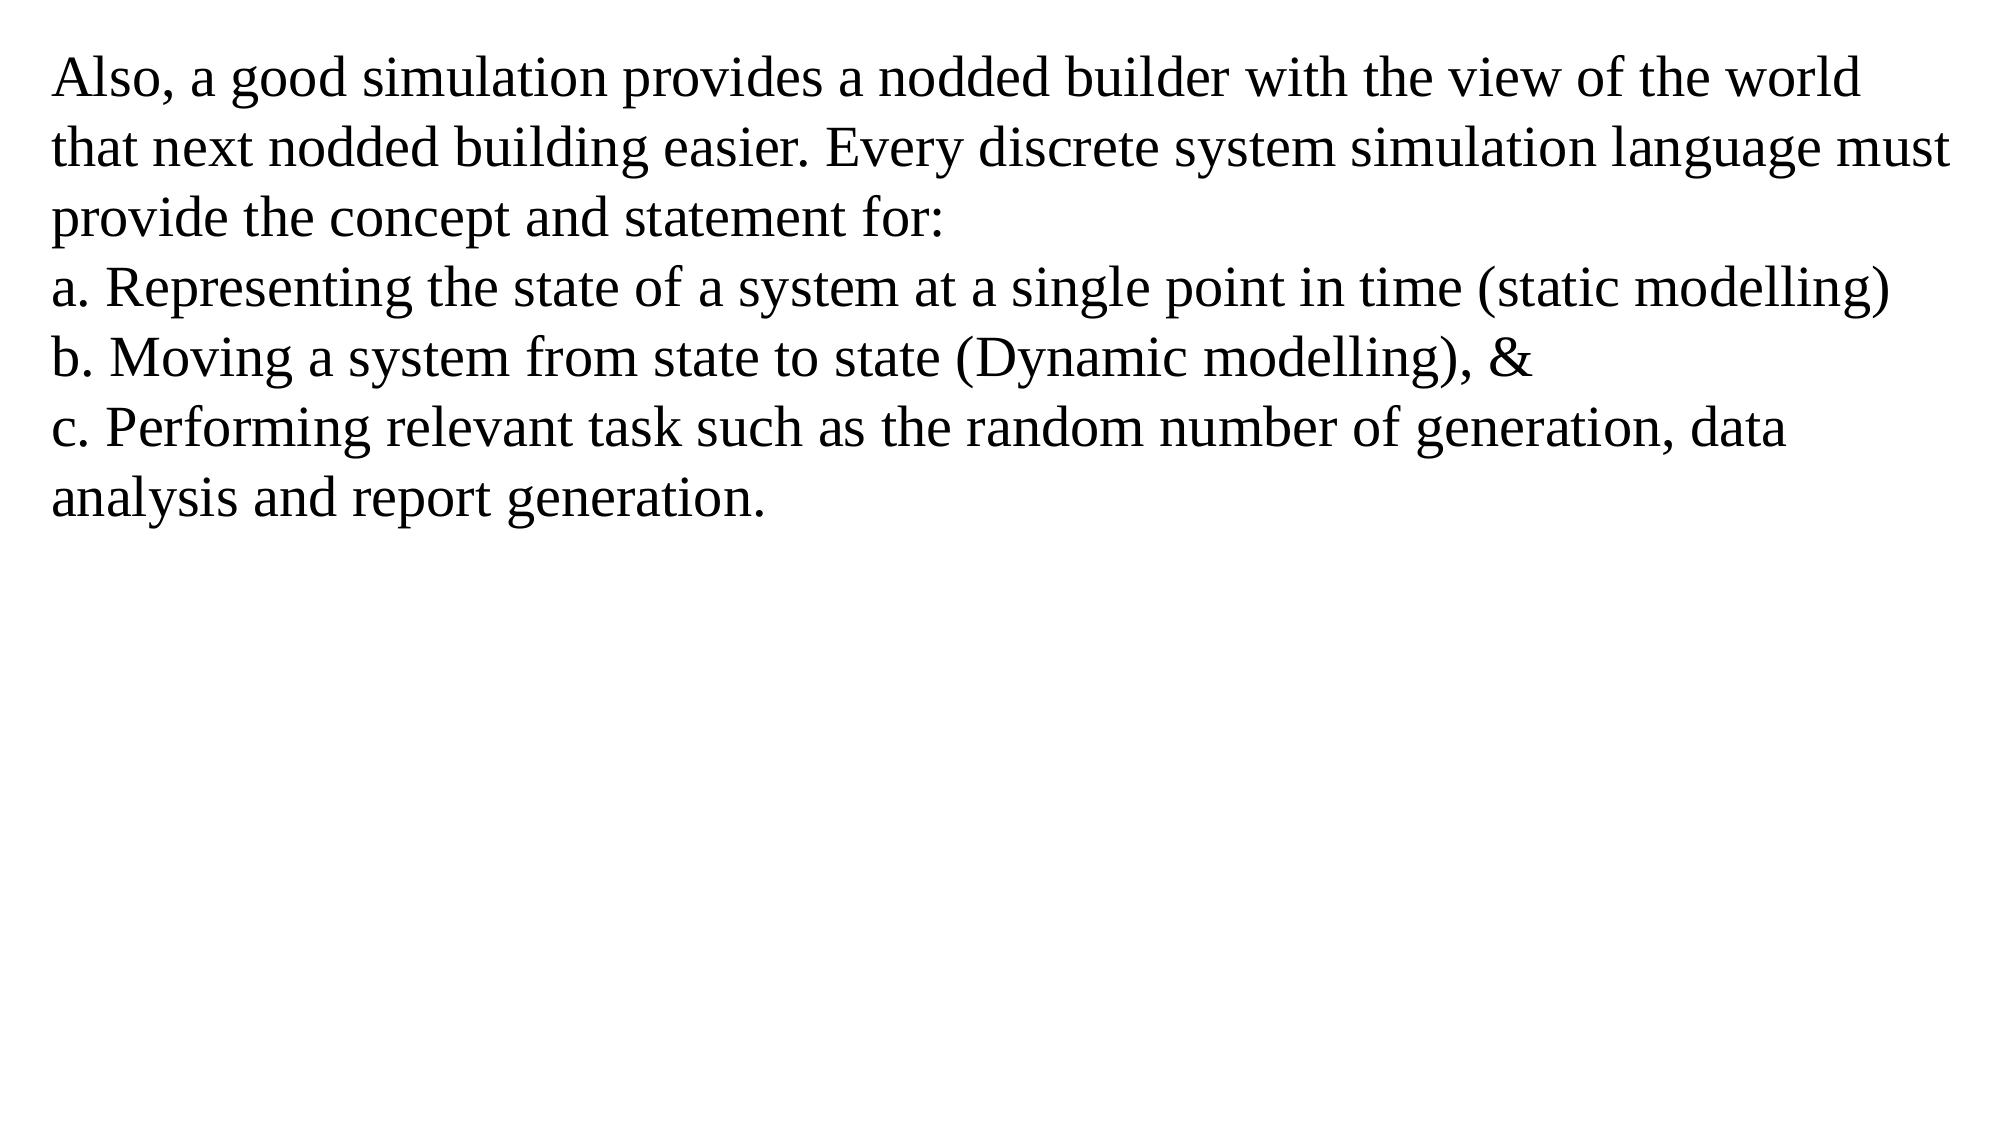

Also, a good simulation provides a nodded builder with the view of the world that next nodded building easier. Every discrete system simulation language must provide the concept and statement for:
a. Representing the state of a system at a single point in time (static modelling)
b. Moving a system from state to state (Dynamic modelling), &
c. Performing relevant task such as the random number of generation, data analysis and report generation.